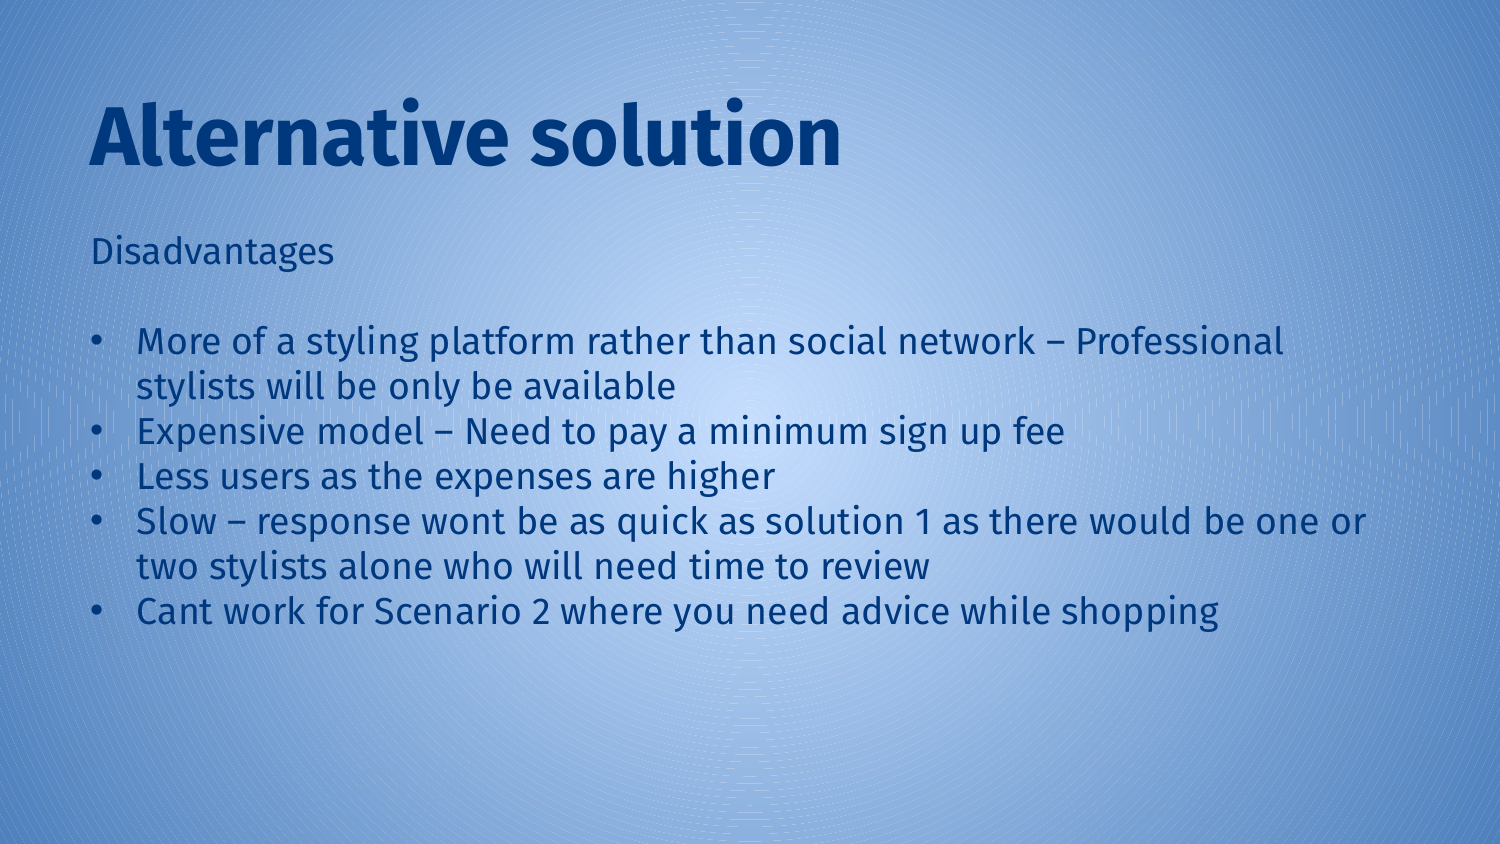

# Alternative solution
Disadvantages

More of a styling platform rather than social network – Professional stylists will be only be available
Expensive model – Need to pay a minimum sign up fee
Less users as the expenses are higher
Slow – response wont be as quick as solution 1 as there would be one or two stylists alone who will need time to review
Cant work for Scenario 2 where you need advice while shopping